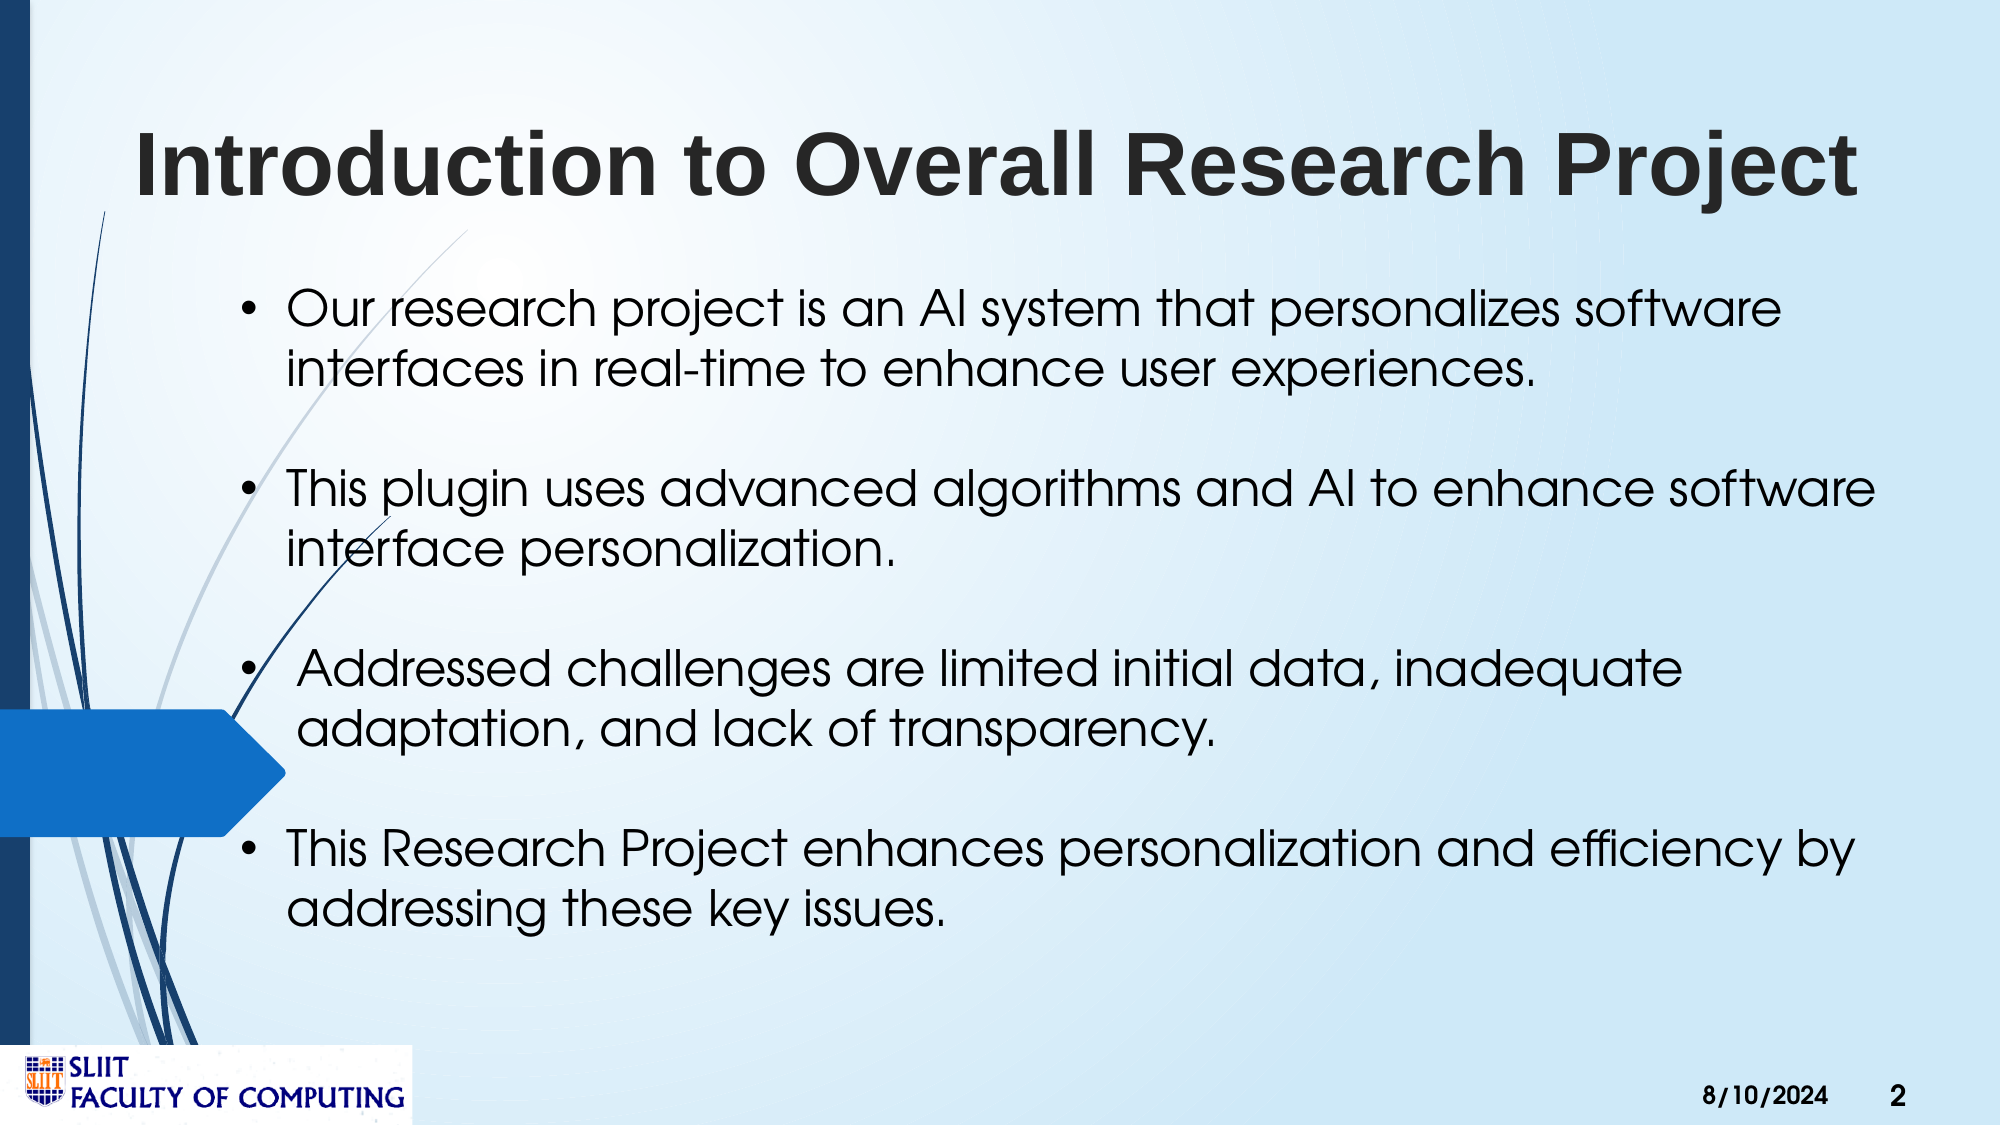

# Introduction to Overall Research Project
Our research project is an AI system that personalizes software interfaces in real-time to enhance user experiences.

This plugin uses advanced algorithms and AI to enhance software interface personalization.

Addressed challenges are limited initial data, inadequate adaptation, and lack of transparency.

This Research Project enhances personalization and efficiency by addressing these key issues.